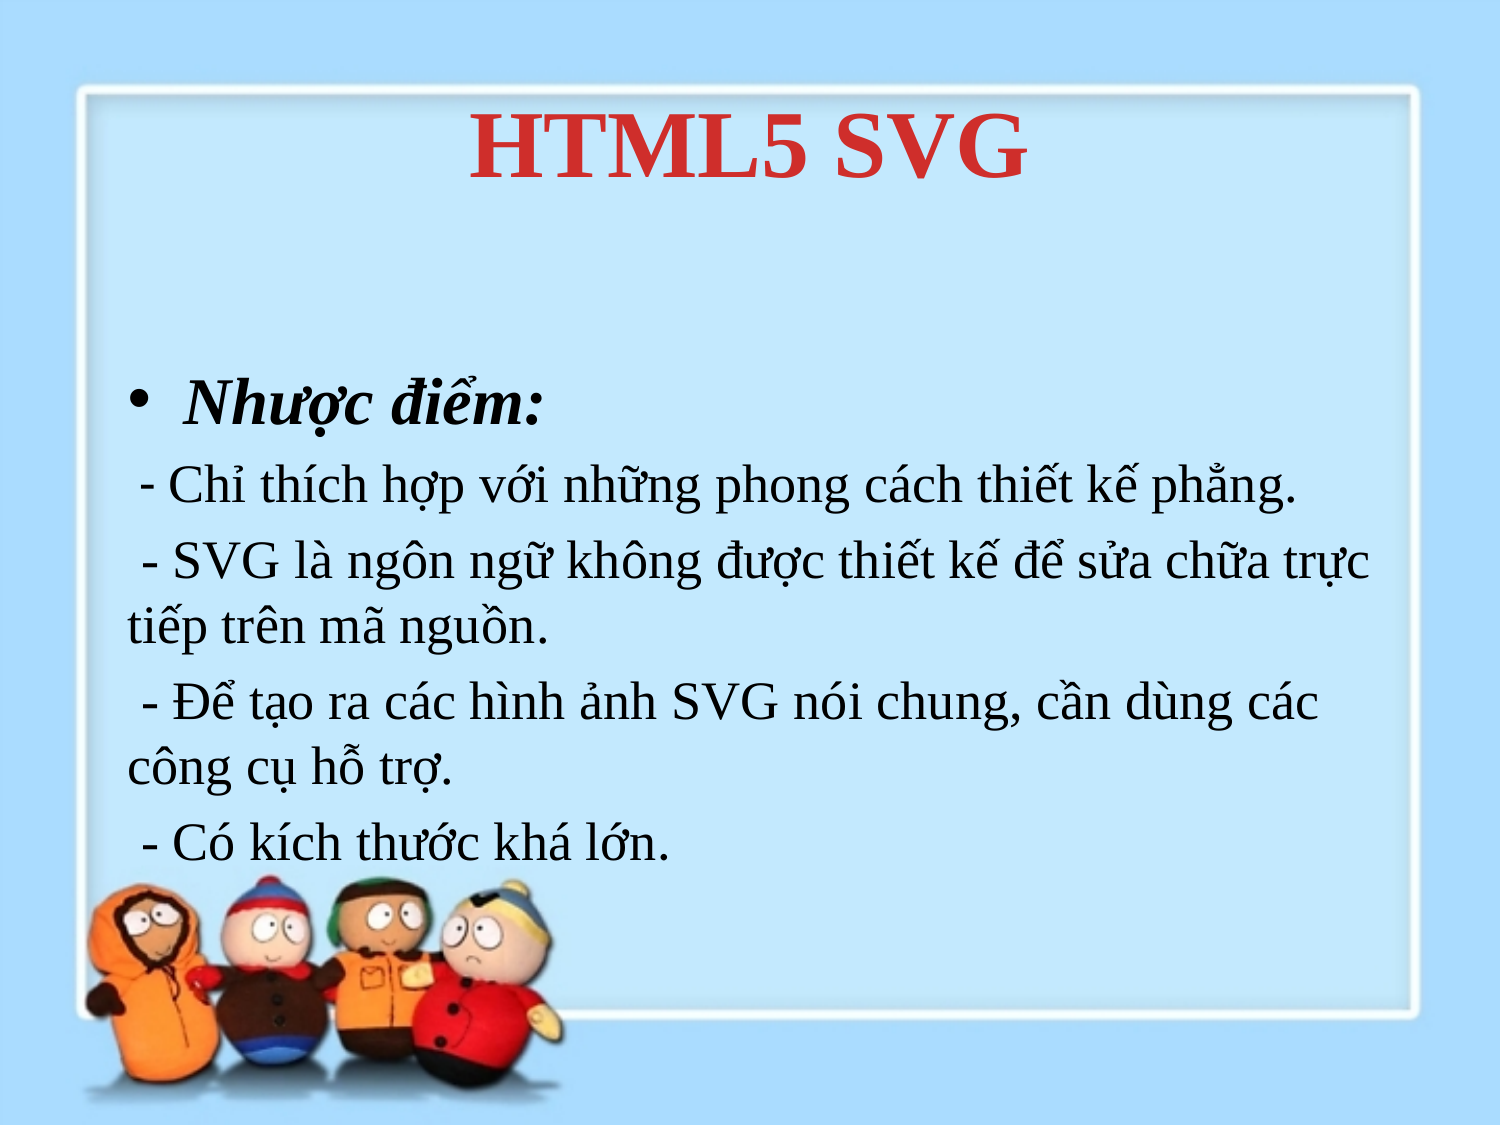

# HTML5 SVG
Nhược điểm:
 - Chỉ thích hợp với những phong cách thiết kế phẳng.
 - SVG là ngôn ngữ không được thiết kế để sửa chữa trực tiếp trên mã nguồn.
 - Để tạo ra các hình ảnh SVG nói chung, cần dùng các công cụ hỗ trợ.
 - Có kích thước khá lớn.